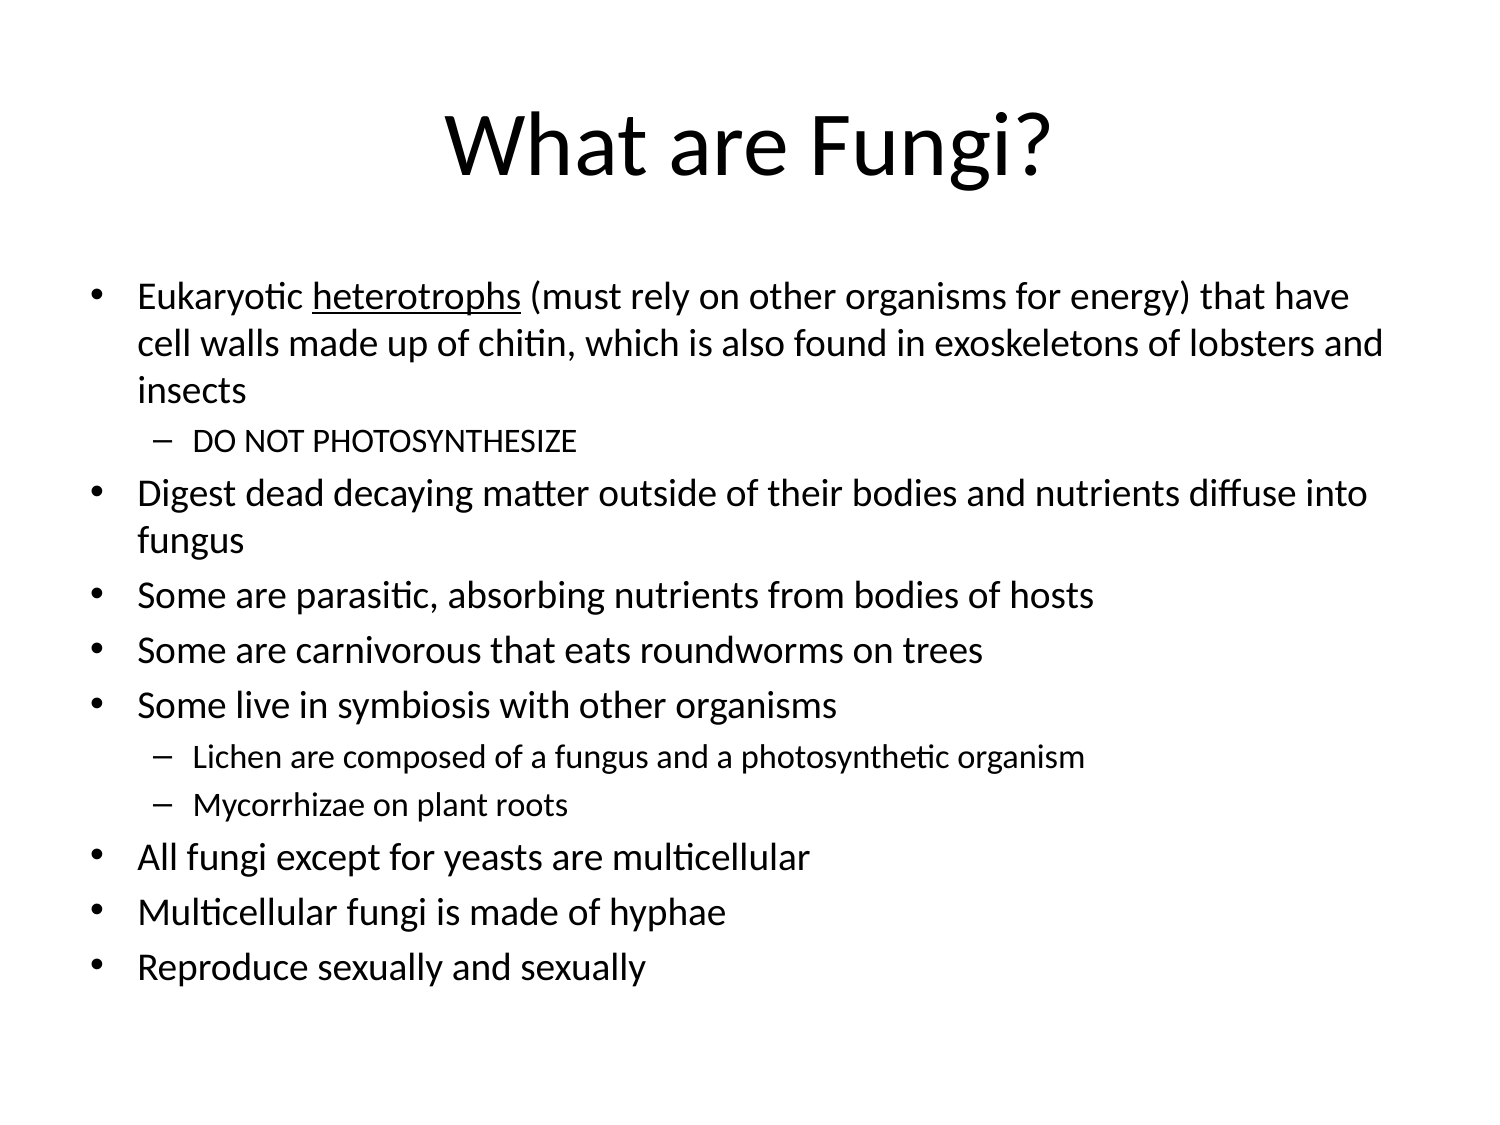

# What are Fungi?
Eukaryotic heterotrophs (must rely on other organisms for energy) that have cell walls made up of chitin, which is also found in exoskeletons of lobsters and insects
DO NOT PHOTOSYNTHESIZE
Digest dead decaying matter outside of their bodies and nutrients diffuse into fungus
Some are parasitic, absorbing nutrients from bodies of hosts
Some are carnivorous that eats roundworms on trees
Some live in symbiosis with other organisms
Lichen are composed of a fungus and a photosynthetic organism
Mycorrhizae on plant roots
All fungi except for yeasts are multicellular
Multicellular fungi is made of hyphae
Reproduce sexually and sexually